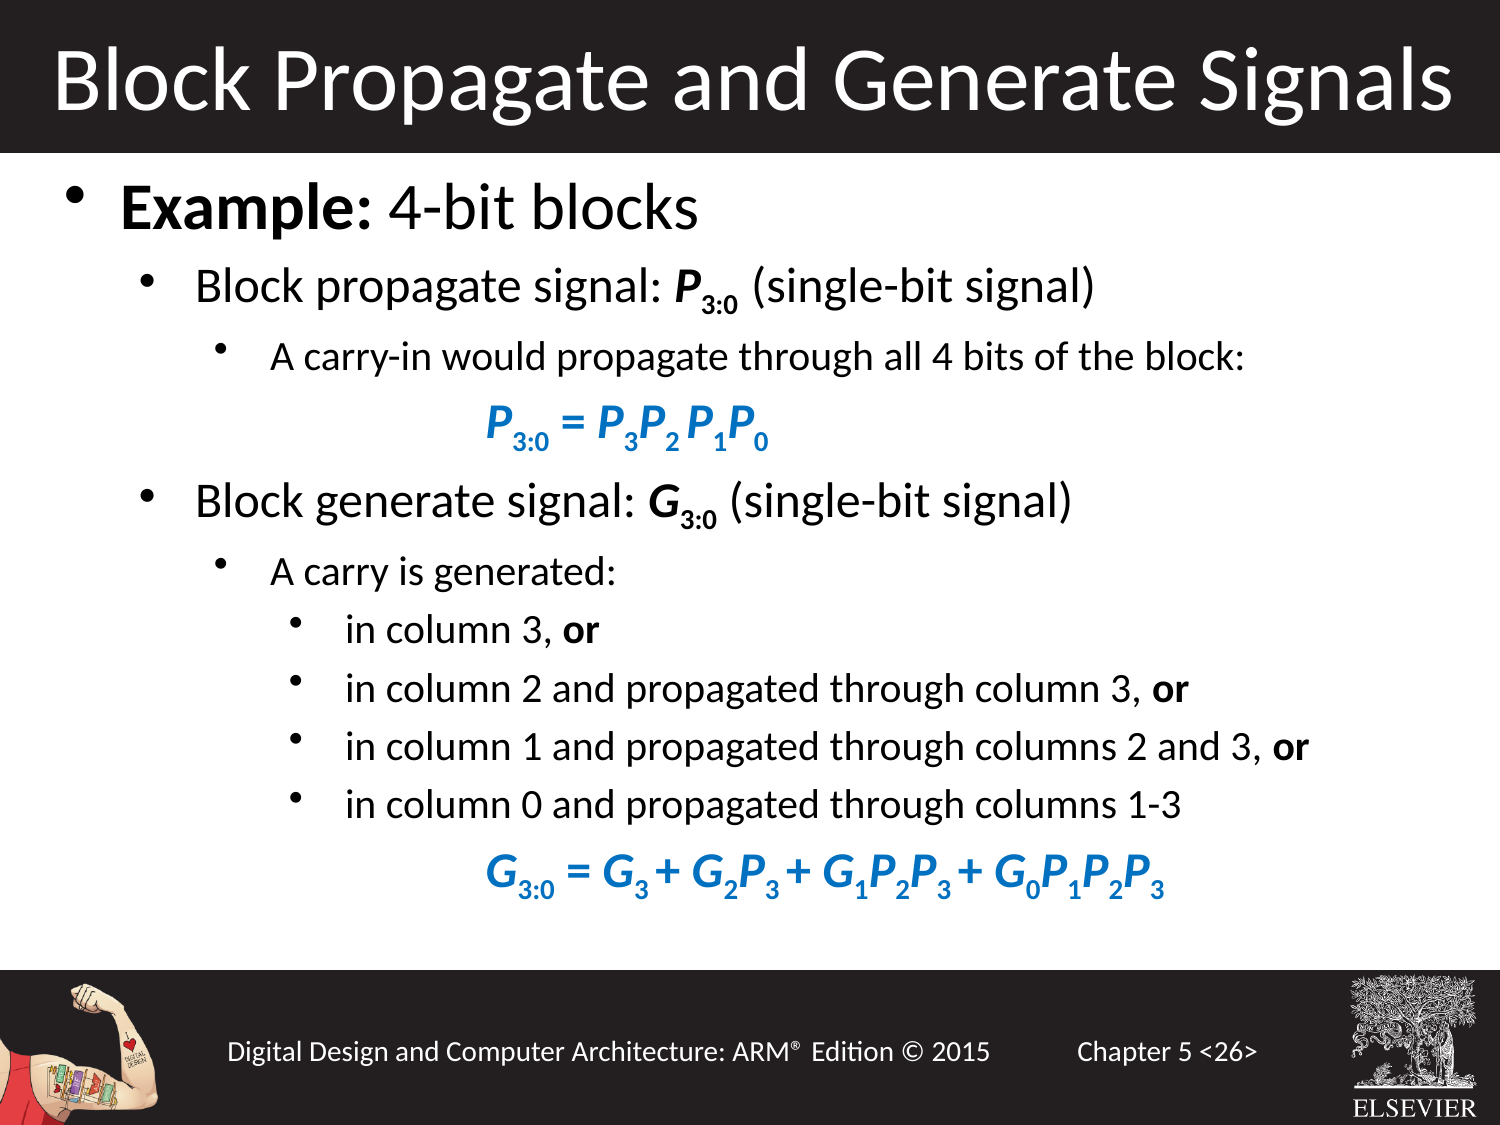

Block Propagate and Generate Signals
Example: 4-bit blocks
Block propagate signal: P3:0  (single-bit signal)
A carry-in would propagate through all 4 bits of the block:
	  		P3:0 = P3P2 P1P0
Block generate signal: G3:0 (single-bit signal)
A carry is generated:
in column 3, or
in column 2 and propagated through column 3, or
in column 1 and propagated through columns 2 and 3, or
in column 0 and propagated through columns 1-3
	  		G3:0 = G3 + G2P3 + G1P2P3 + G0P1P2P3